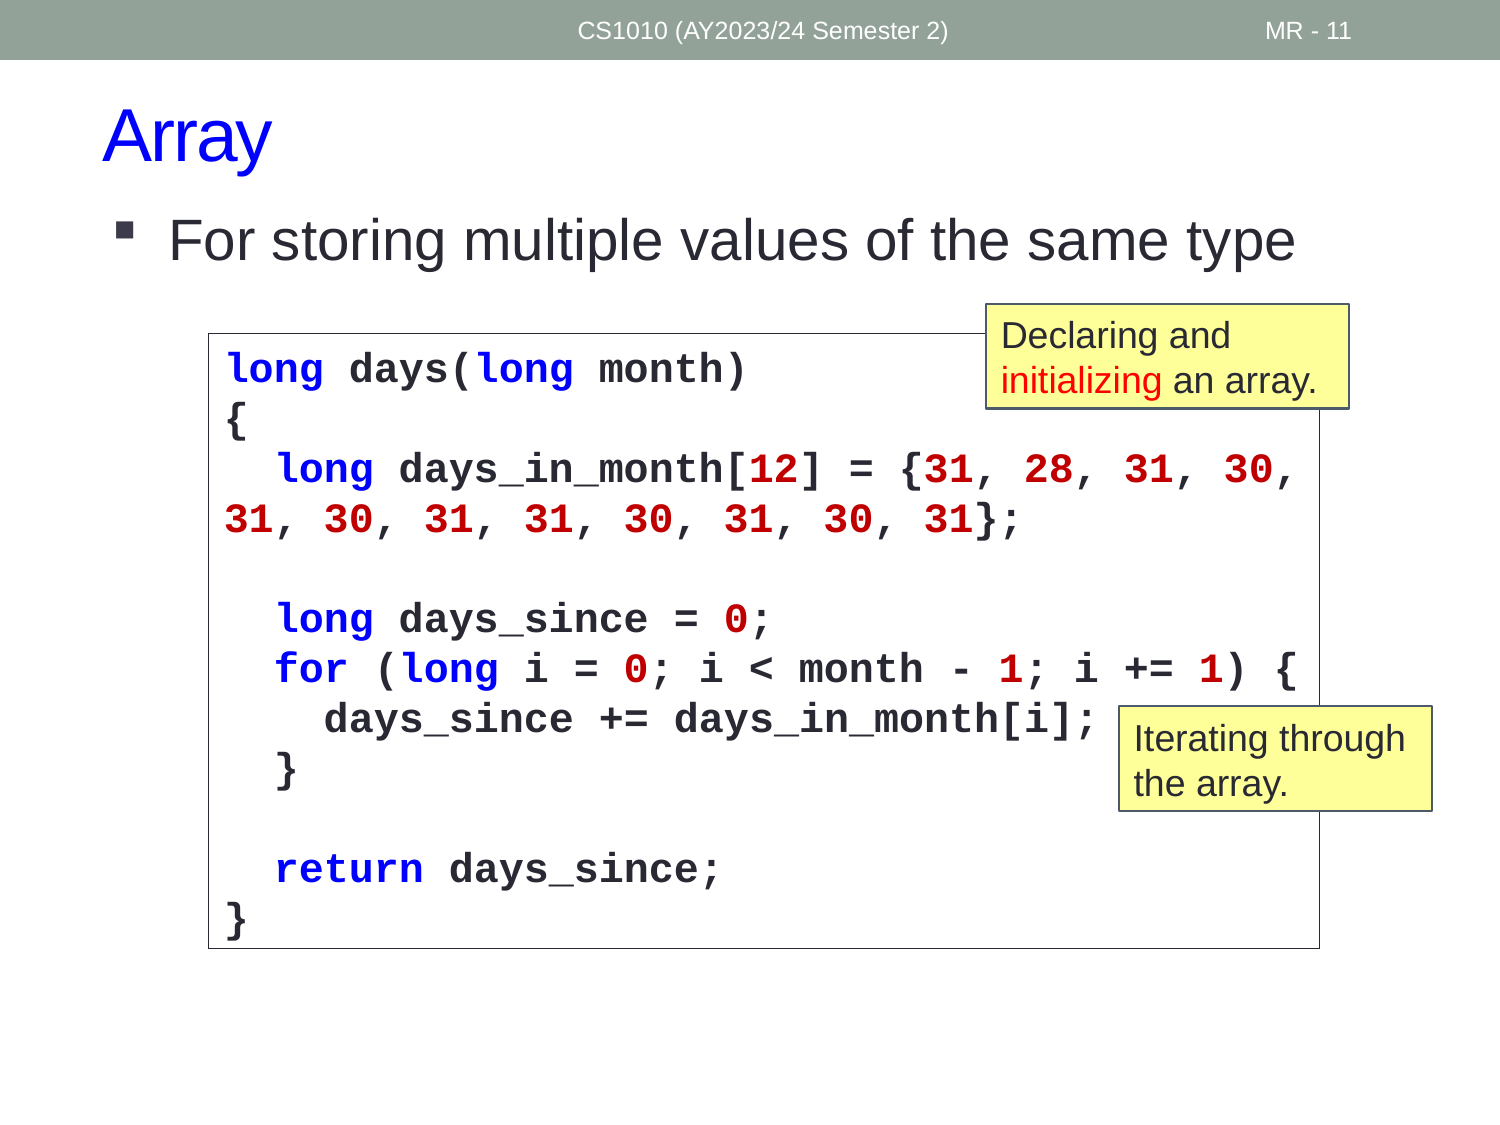

CS1010 (AY2023/24 Semester 2)
MR - 11
# Array
For storing multiple values of the same type

Declaring and initializing an array.
long days(long month)
{
  long days_in_month[12] = {31, 28, 31, 30, 31, 30, 31, 31, 30, 31, 30, 31};

  long days_since = 0;
  for (long i = 0; i < month - 1; i += 1) {
    days_since += days_in_month[i];
  }

  return days_since;
}
Iterating through the array.